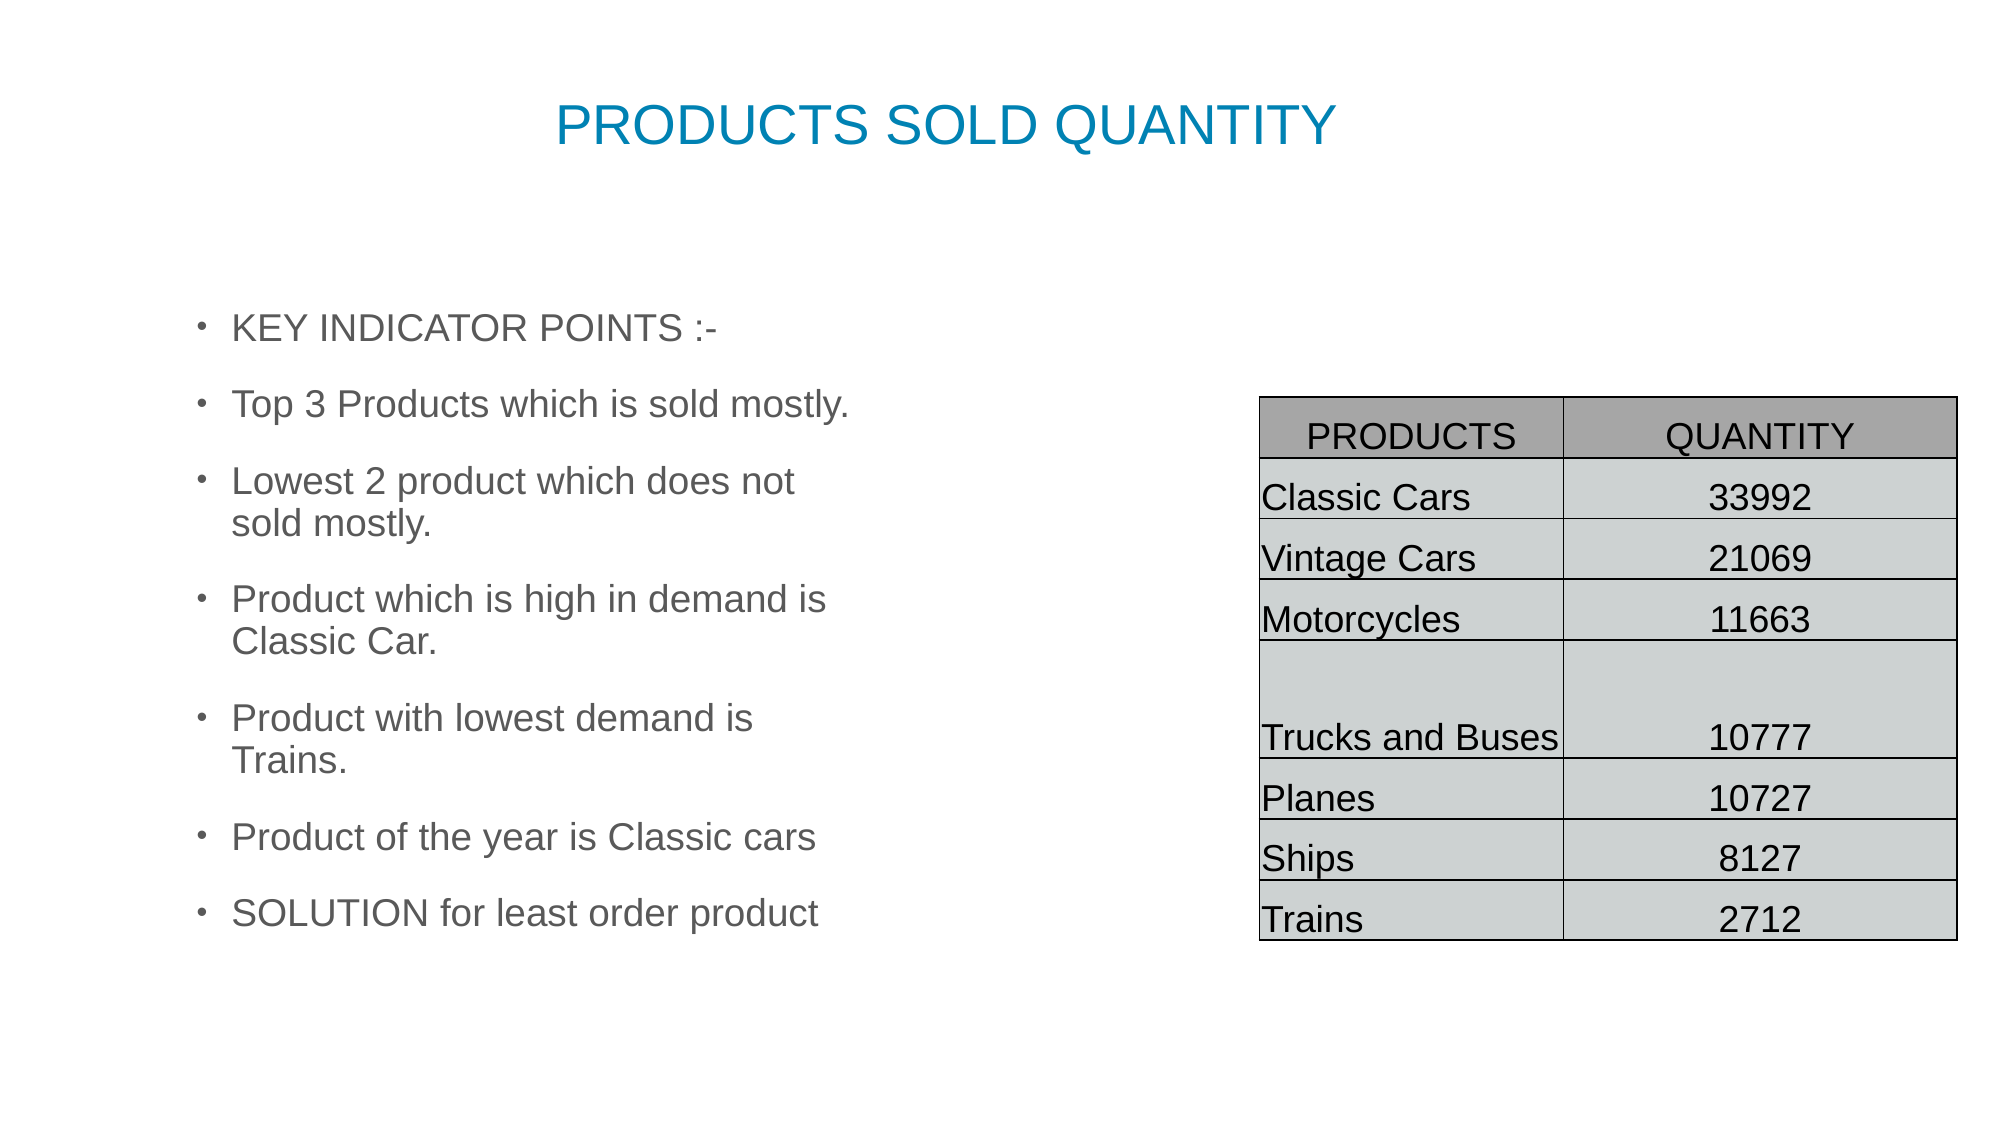

# PRODUCTS SOLD QUANTITY
KEY INDICATOR POINTS :-
Top 3 Products which is sold mostly.
Lowest 2 product which does not sold mostly.
Product which is high in demand is Classic Car.
Product with lowest demand is Trains.
Product of the year is Classic cars
SOLUTION for least order product

| PRODUCTS | QUANTITY |
| --- | --- |
| Classic Cars | 33992 |
| Vintage Cars | 21069 |
| Motorcycles | 11663 |
| Trucks and Buses | 10777 |
| Planes | 10727 |
| Ships | 8127 |
| Trains | 2712 |